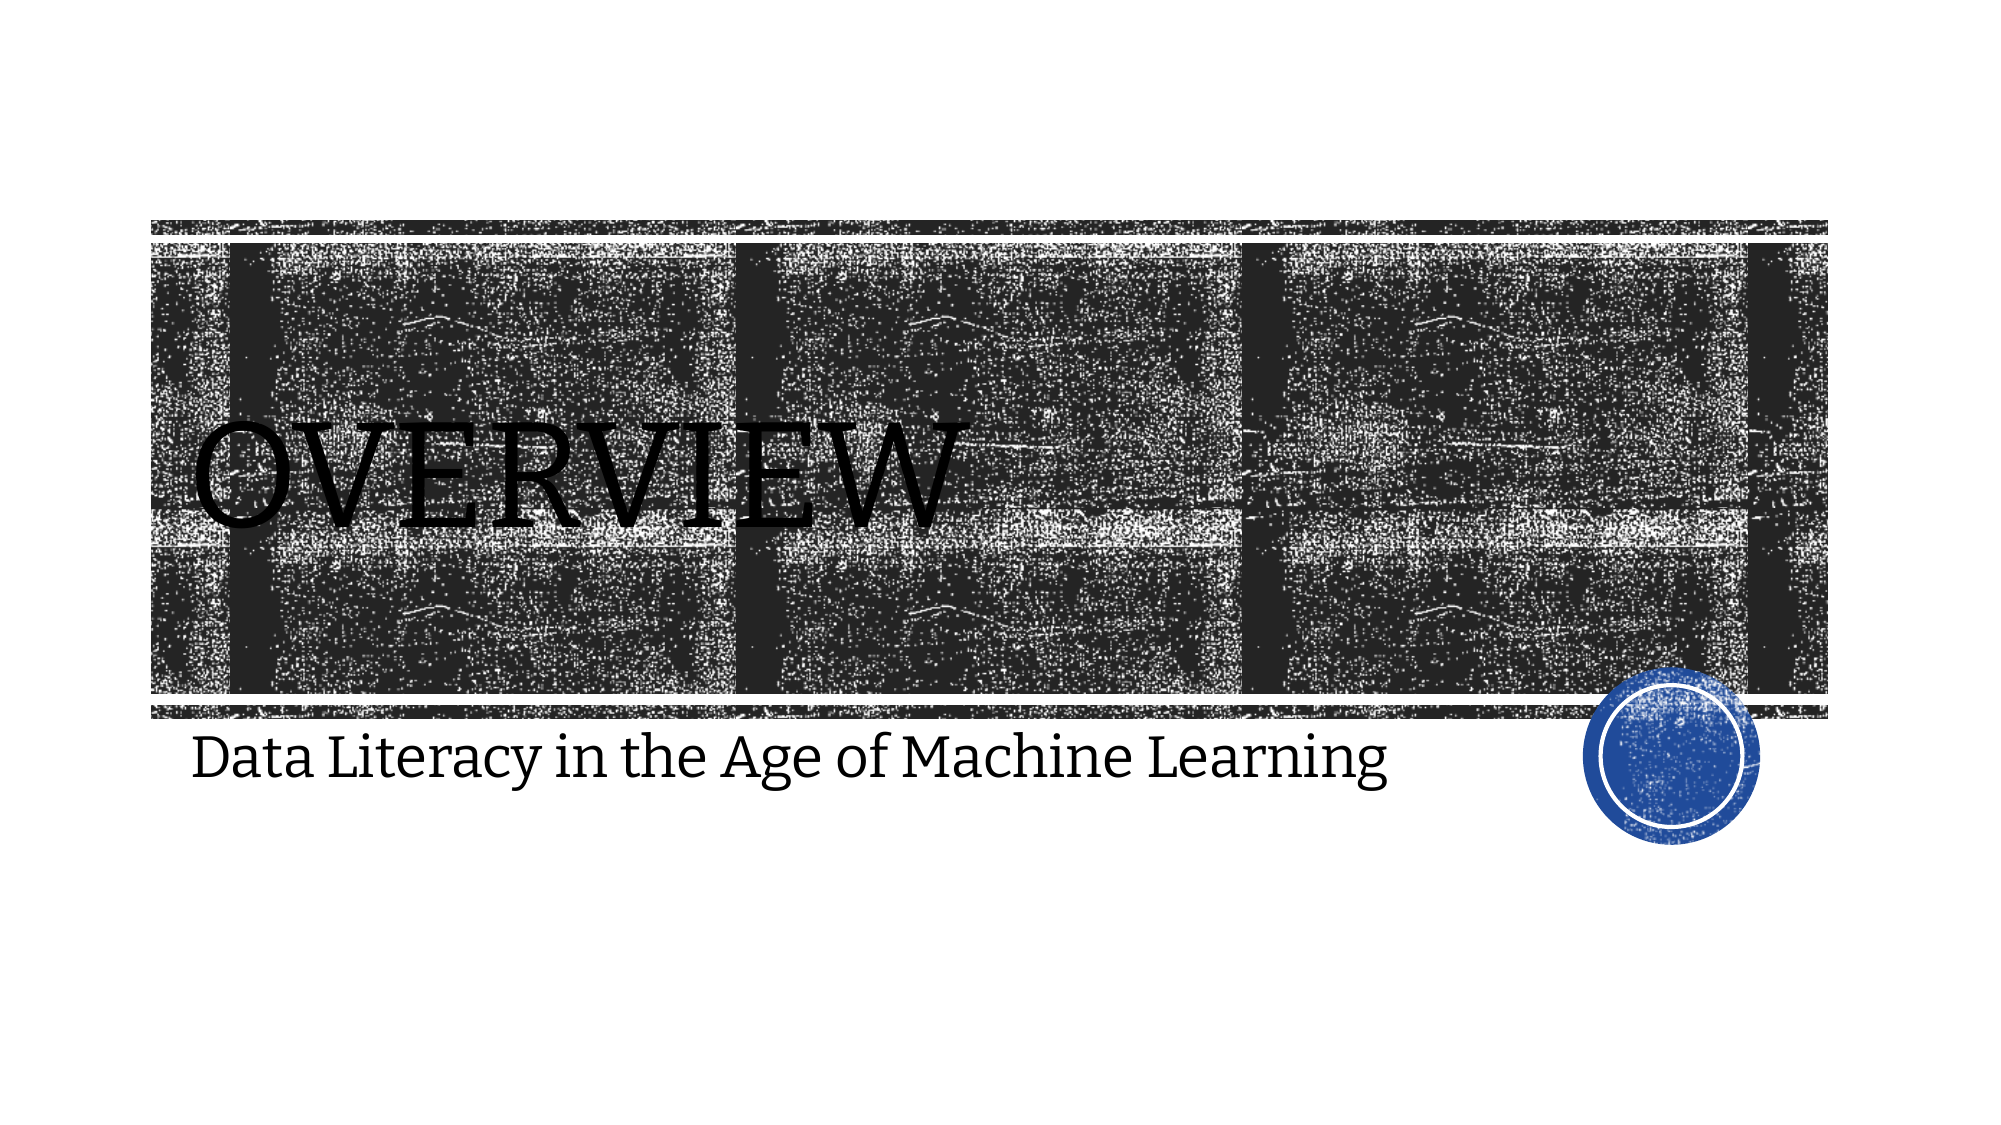

# Overview
Data Literacy in the Age of Machine Learning